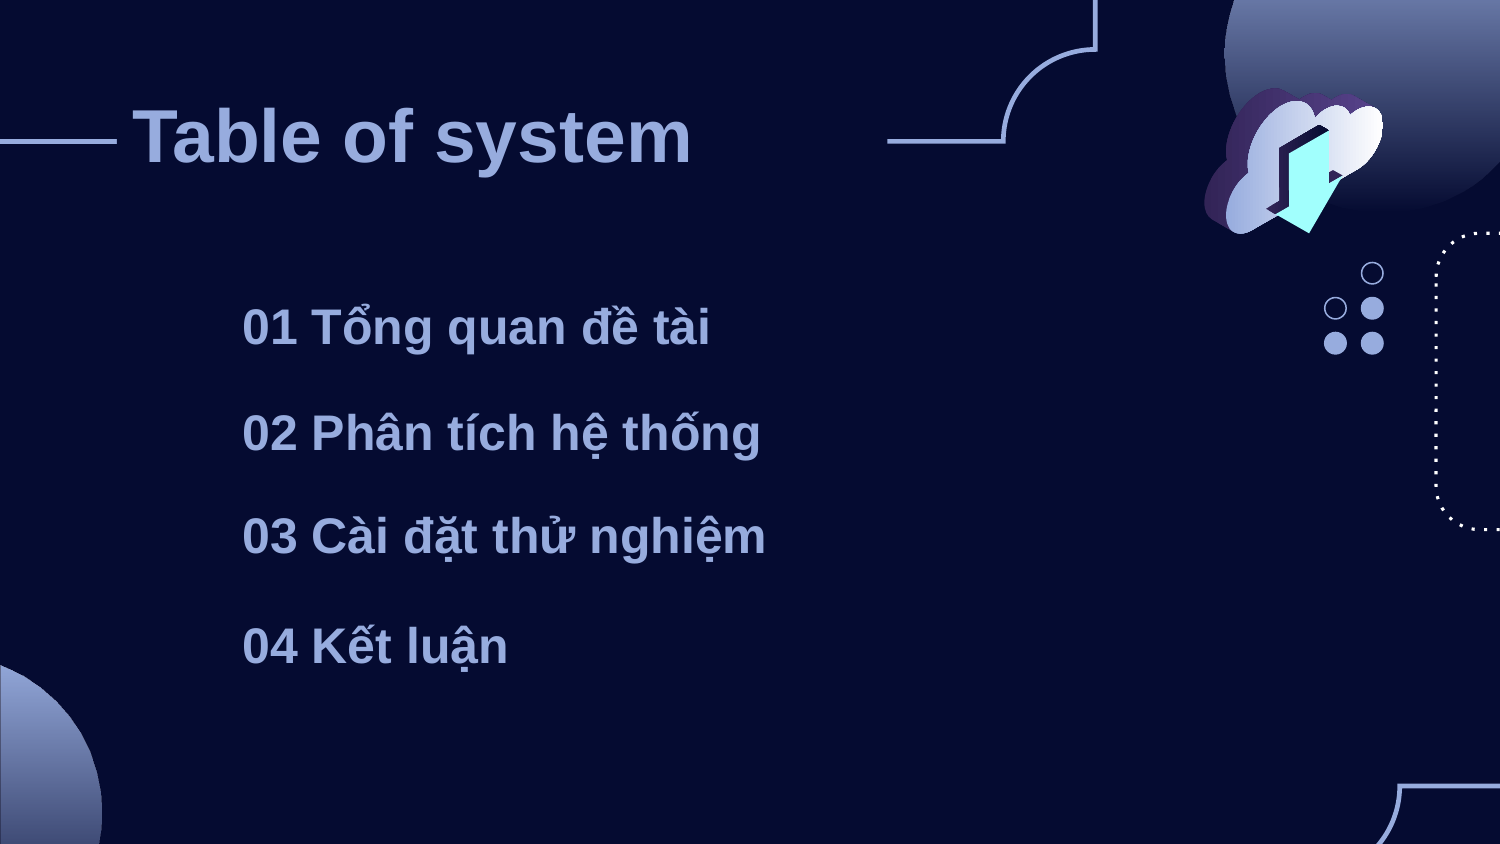

# Table of system

01 Tổng quan đề tài
02 Phân tích hệ thống
03 Cài đặt thử nghiệm
04 Kết luận